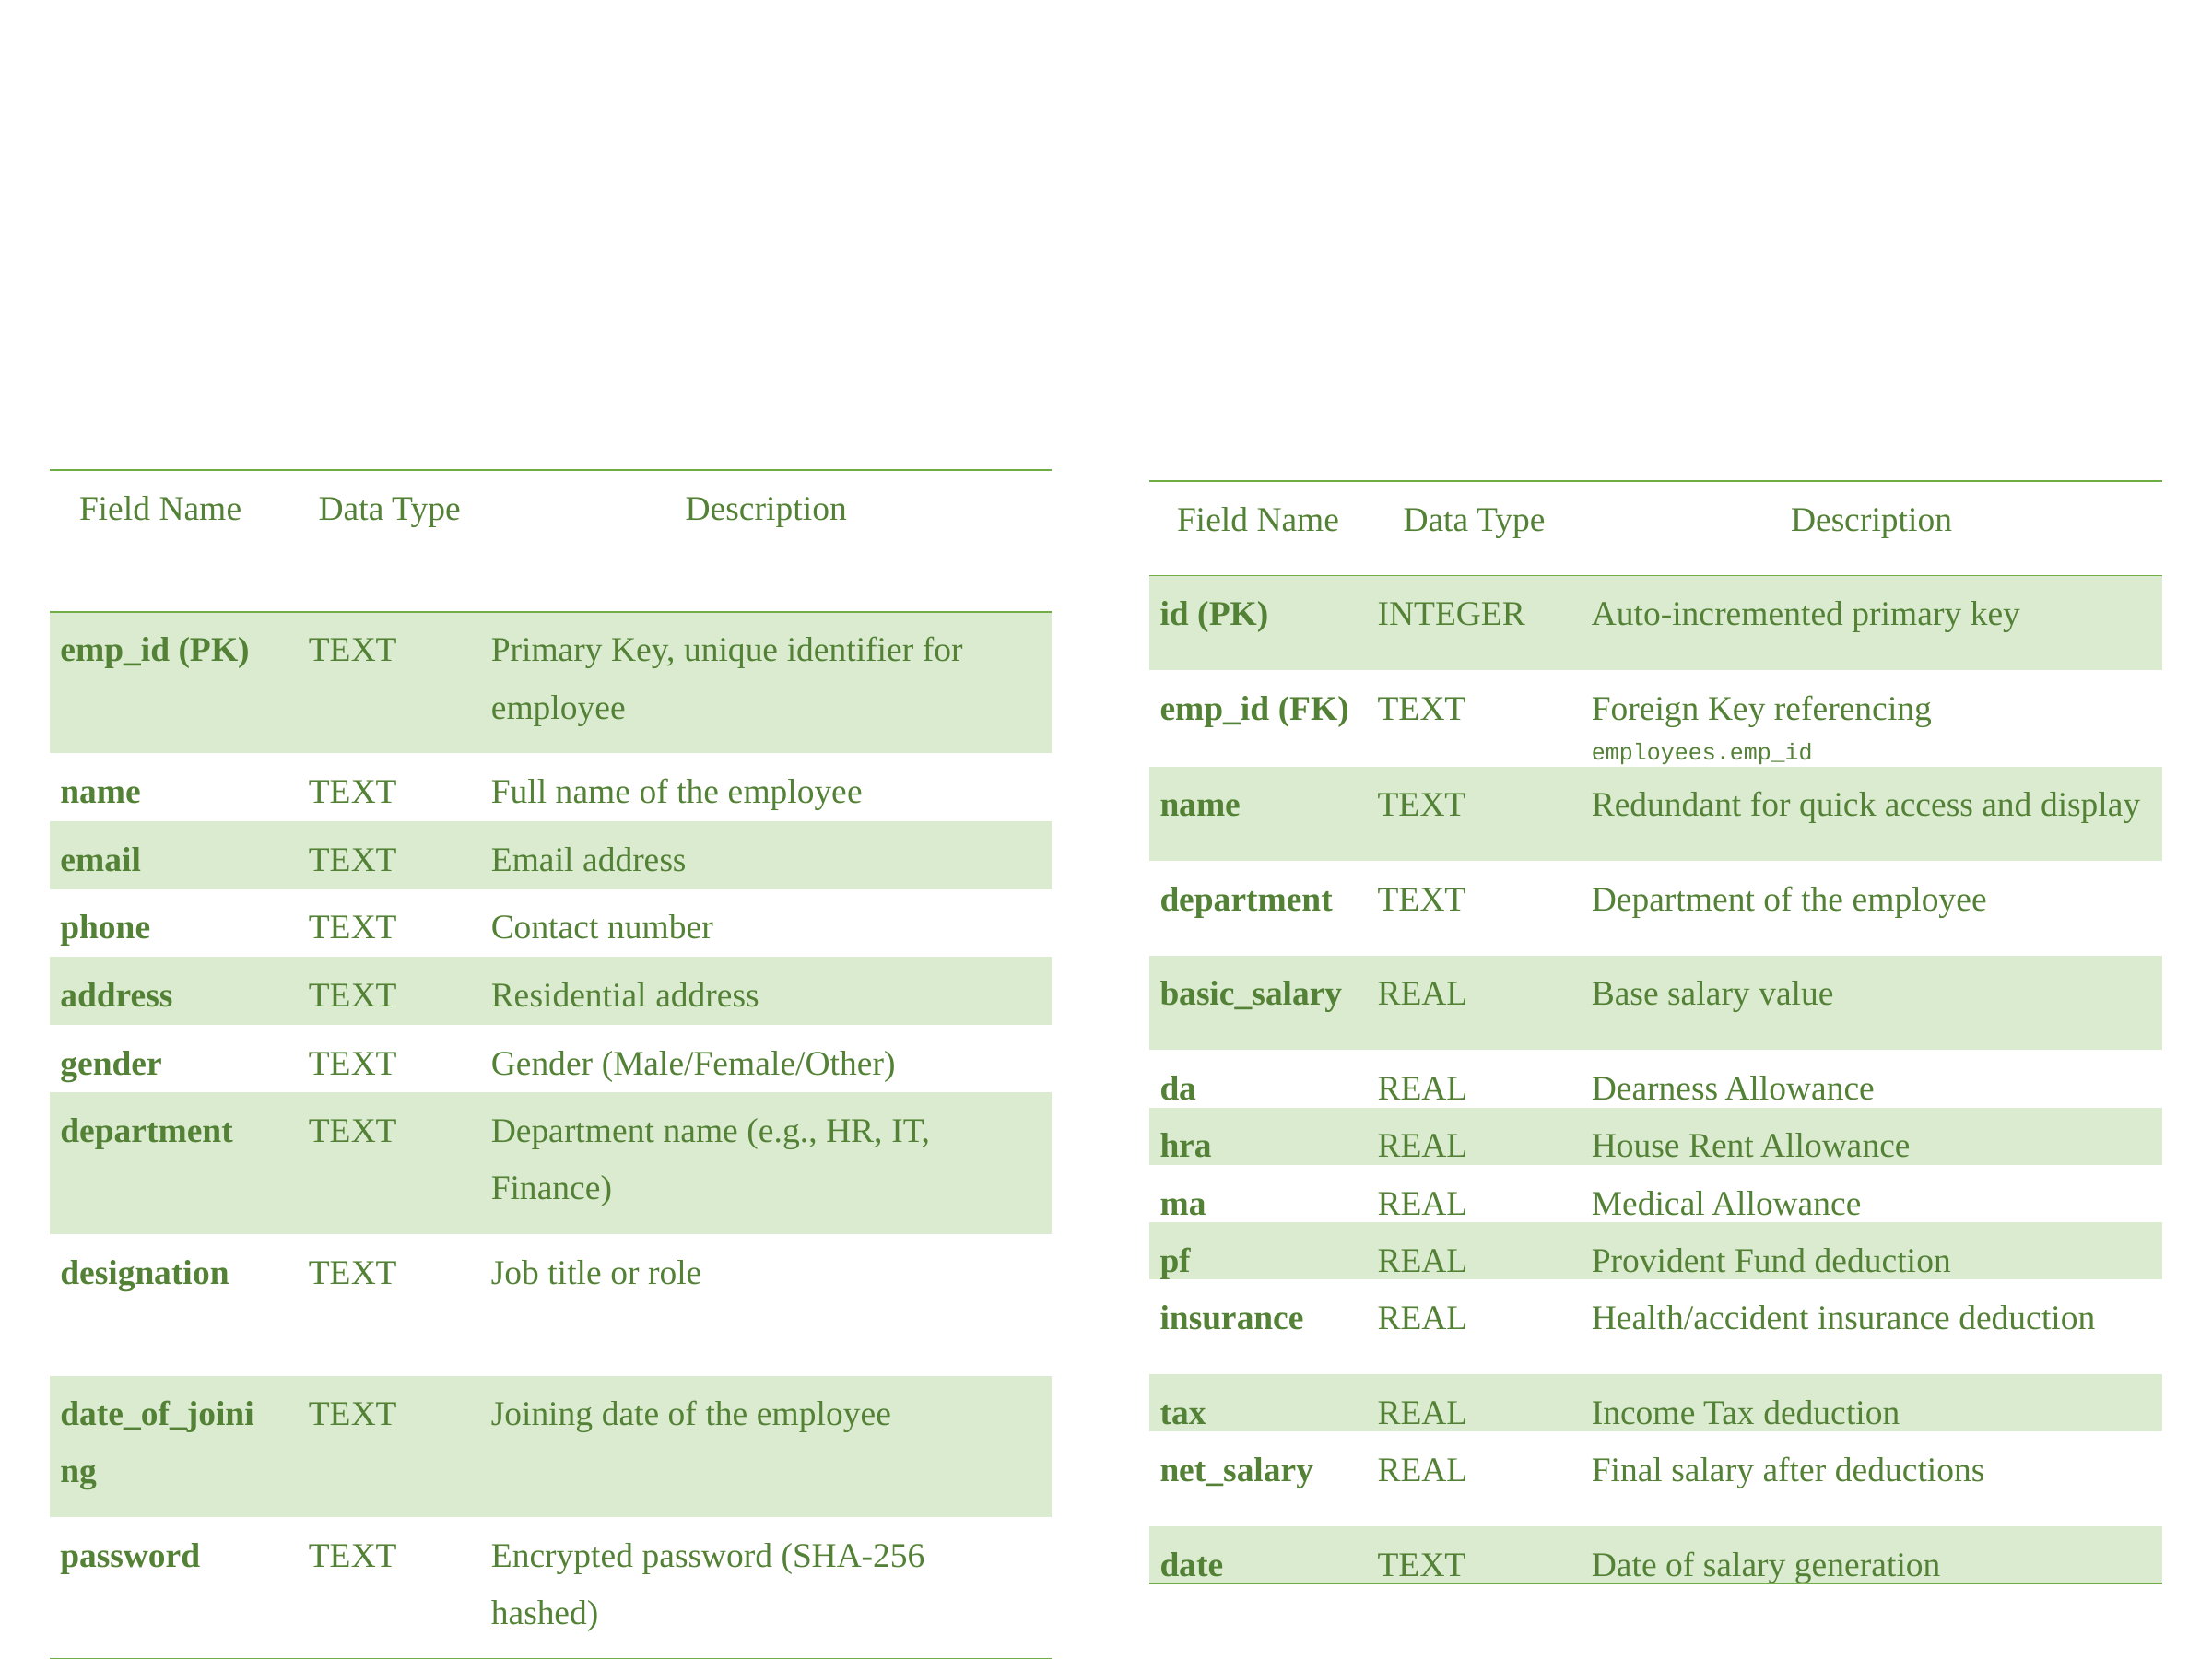

Tables & Fields
Employee Table
Salary Table
| Field Name |  | Data Type | Description |
| --- | --- | --- | --- |
| emp\_id (PK) |  | TEXT | Primary Key, unique identifier for employee |
| name |  | TEXT | Full name of the employee |
| email |  | TEXT | Email address |
| phone |  | TEXT | Contact number |
| address |  | TEXT | Residential address |
| gender |  | TEXT | Gender (Male/Female/Other) |
| department |  | TEXT | Department name (e.g., HR, IT, Finance) |
| designation |  | TEXT | Job title or role |
| date\_of\_joining |  | TEXT | Joining date of the employee |
| password |  | TEXT | Encrypted password (SHA-256 hashed) |
| Field Name | Data Type | Description |
| --- | --- | --- |
| id (PK) | INTEGER | Auto-incremented primary key |
| emp\_id (FK) | TEXT | Foreign Key referencing employees.emp\_id |
| name | TEXT | Redundant for quick access and display |
| department | TEXT | Department of the employee |
| basic\_salary | REAL | Base salary value |
| da | REAL | Dearness Allowance |
| hra | REAL | House Rent Allowance |
| ma | REAL | Medical Allowance |
| pf | REAL | Provident Fund deduction |
| insurance | REAL | Health/accident insurance deduction |
| tax | REAL | Income Tax deduction |
| net\_salary | REAL | Final salary after deductions |
| date | TEXT | Date of salary generation |